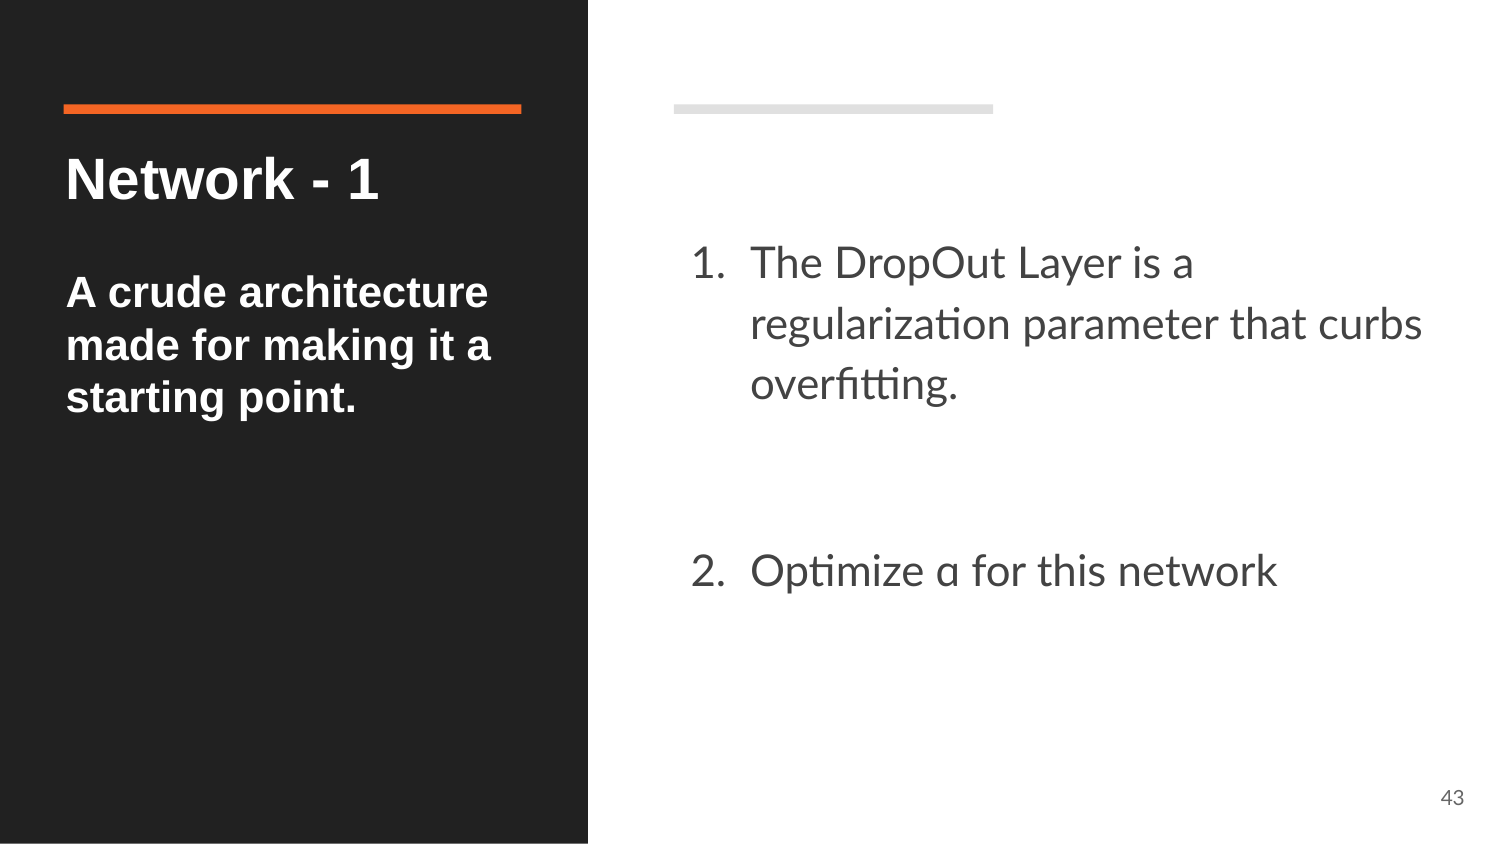

# Network - 1

A crude architecture made for making it a starting point.

The DropOut Layer is a regularization parameter that curbs overfitting.

Optimize ɑ for this network
43